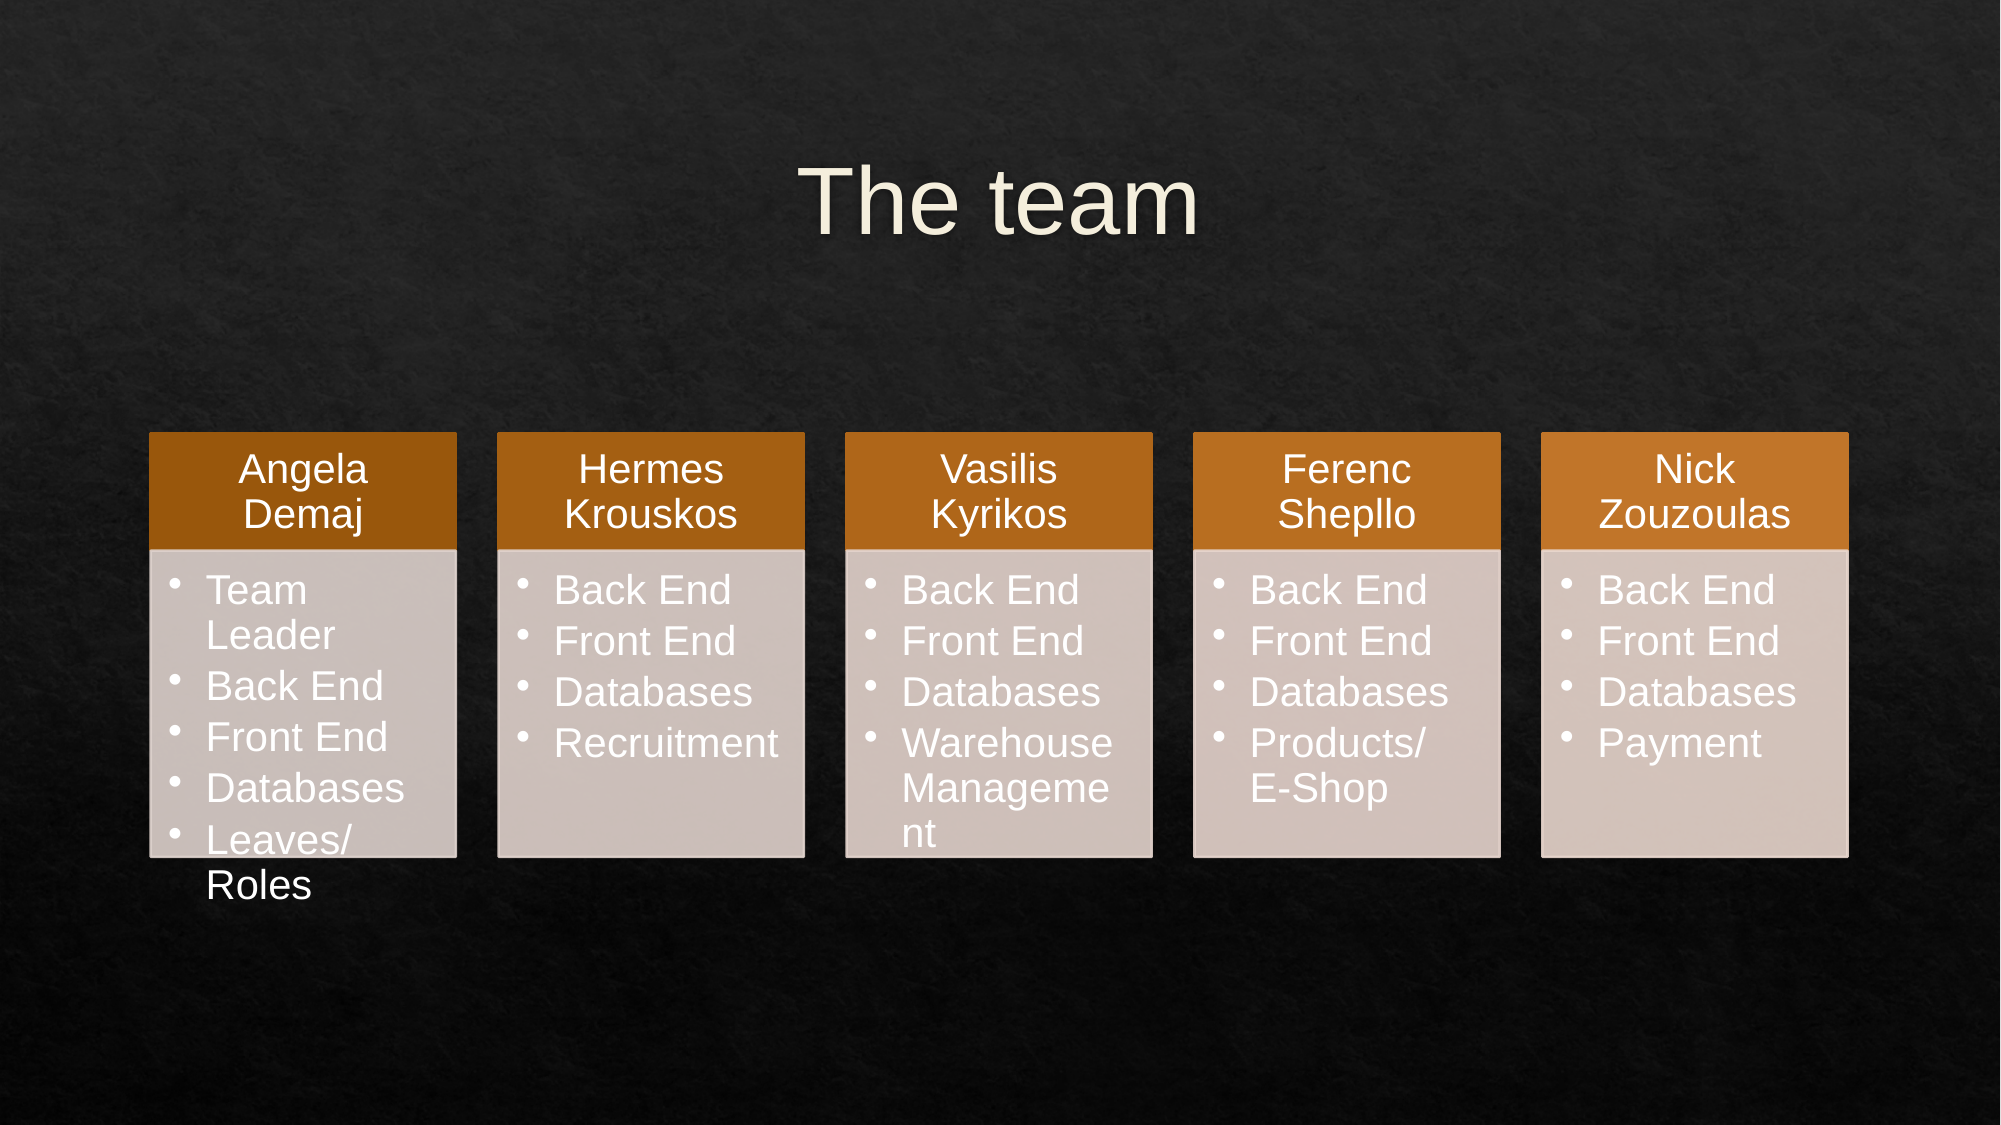

# The team
Angela Demaj
Team Leader
Back End
Front End
Databases
Leaves/Roles
Hermes Krouskos
Back End
Front End
Databases
Recruitment
Vasilis Kyrikos
Back End
Front End
Databases
Warehouse Management
Ferenc Shepllo
Back End
Front End
Databases
Products/   E-Shop
Nick Zouzoulas
Back End
Front End
Databases
Payment